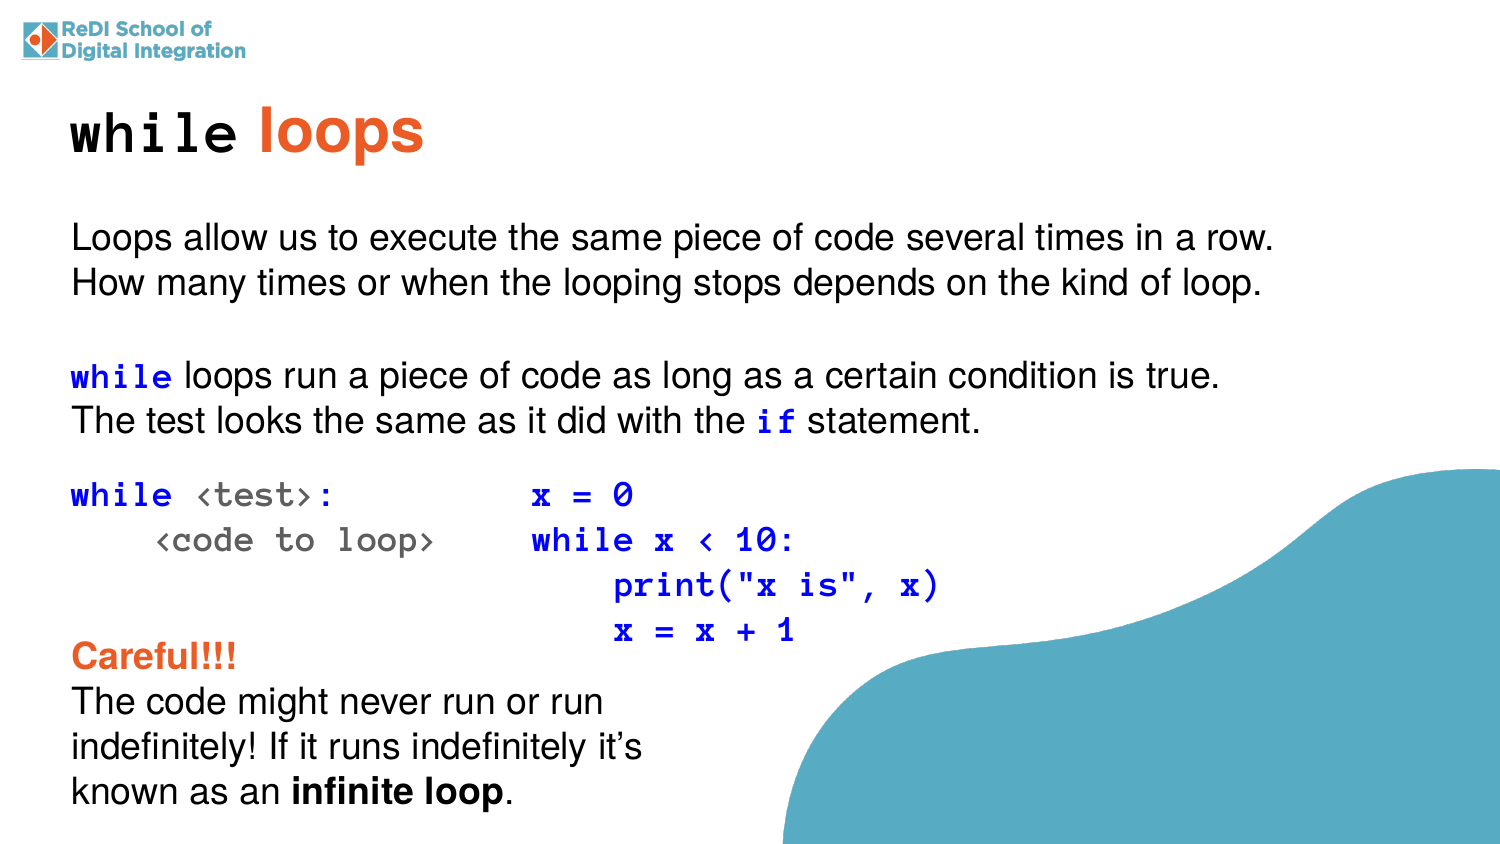

while loops
Loops allow us to execute the same piece of code several times in a row.
How many times or when the looping stops depends on the kind of loop.
while loops run a piece of code as long as a certain condition is true. The test looks the same as it did with the if statement.
while <test>:
    <code to loop>
x = 0
while x < 10:
    print("x is", x)
    x = x + 1
Careful!!!
The code might never run or run indefinitely! If it runs indefinitely it’s known as an infinite loop.